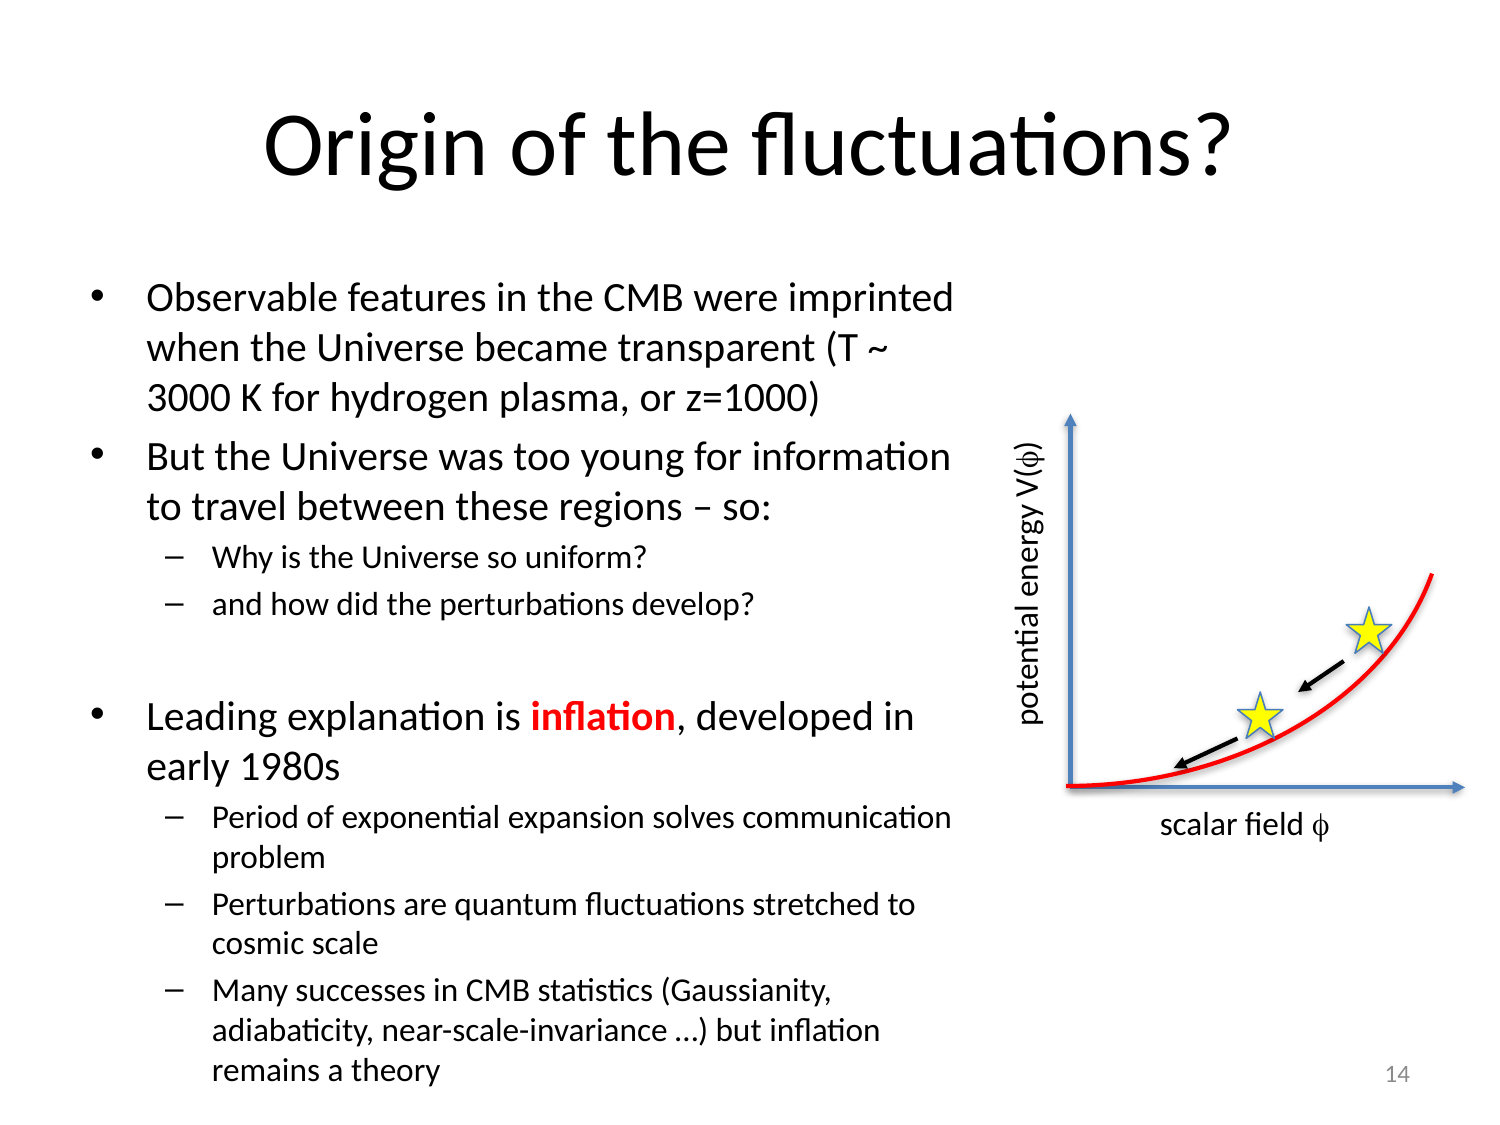

# Origin of the fluctuations?

potential energy V(φ)

scalar field φ
Observable features in the CMB were imprinted when the Universe became transparent (T ~ 3000 K for hydrogen plasma, or z=1000)
But the Universe was too young for information to travel between these regions – so:
Why is the Universe so uniform?
and how did the perturbations develop?

Leading explanation is inflation, developed in early 1980s
Period of exponential expansion solves communication problem
Perturbations are quantum fluctuations stretched to cosmic scale
Many successes in CMB statistics (Gaussianity, adiabaticity, near-scale-invariance …) but inflation remains a theory

14